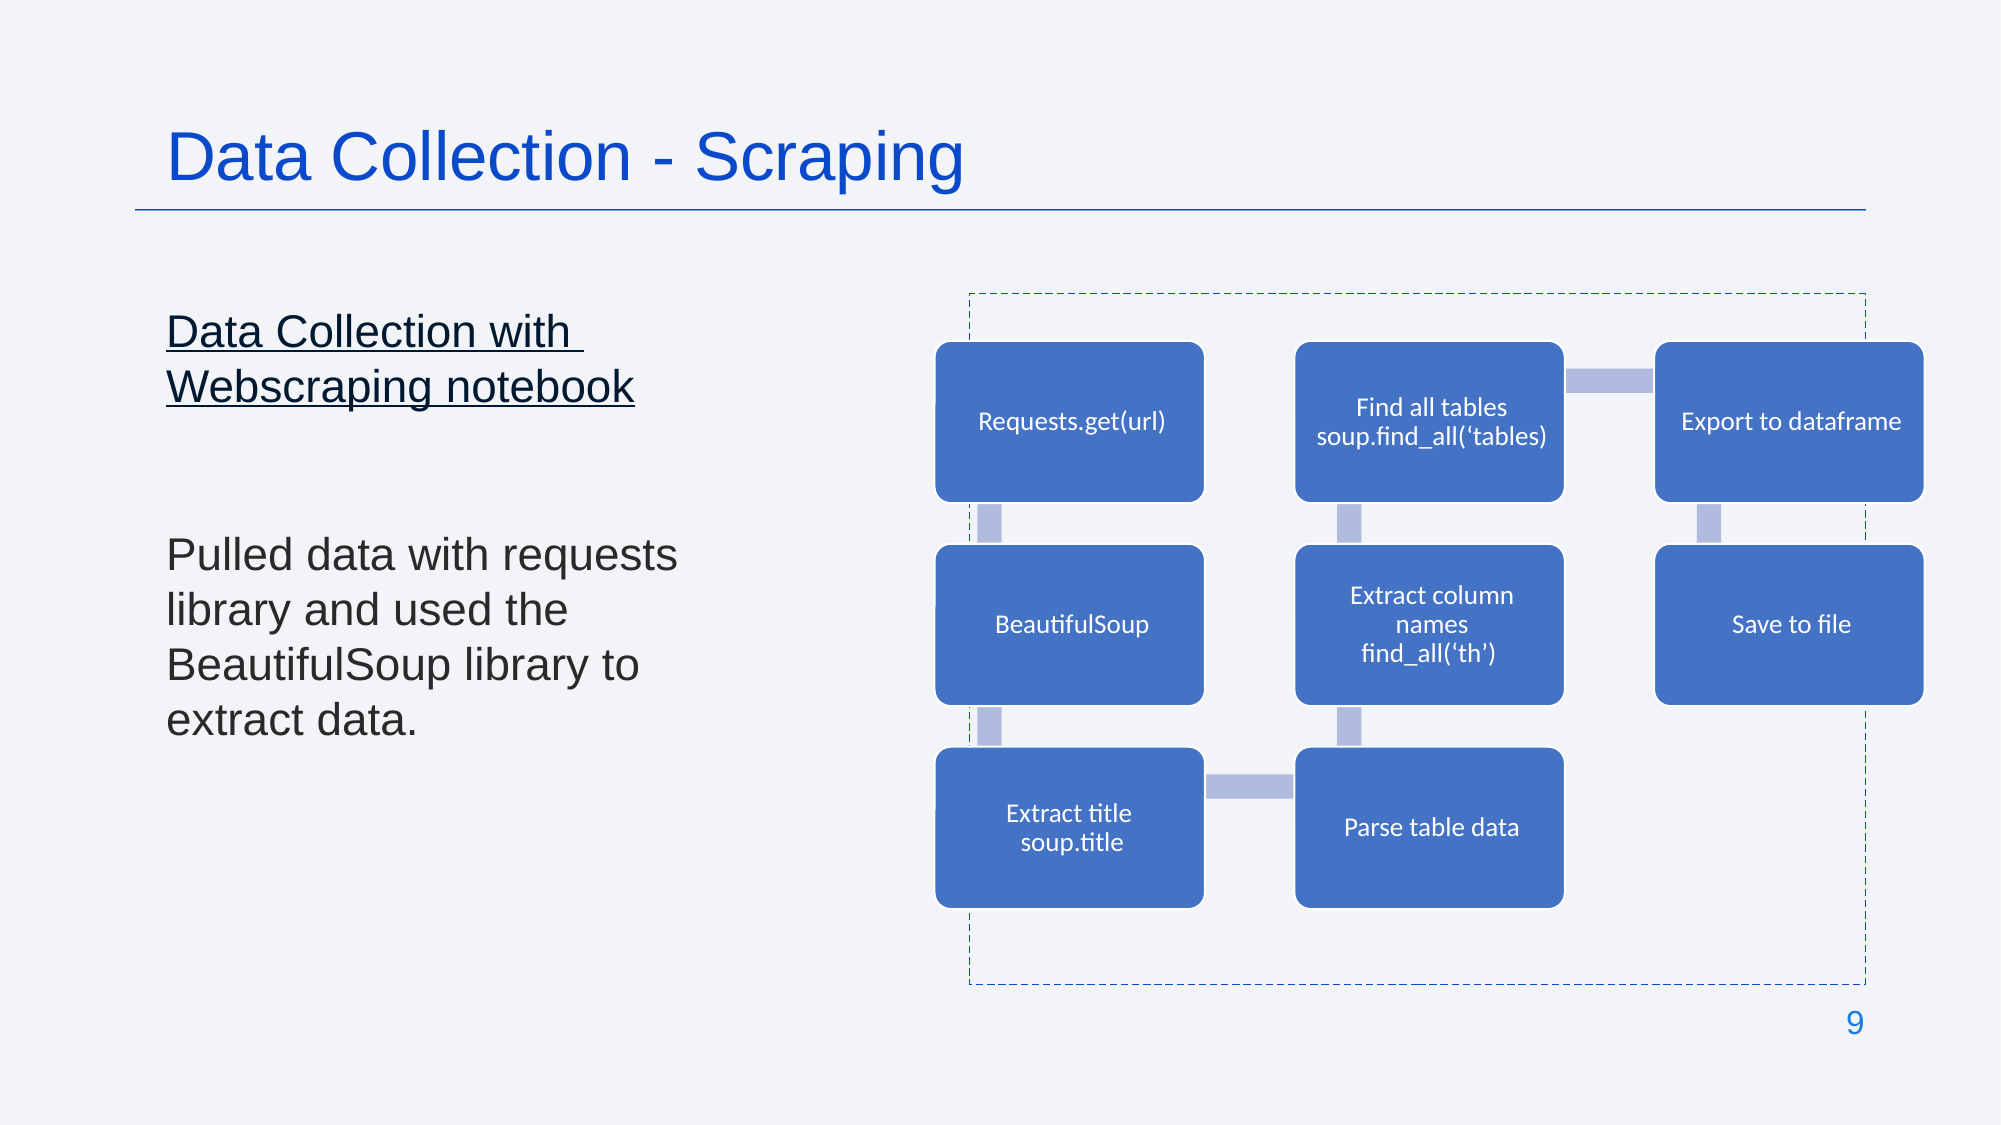

Data Collection - Scraping
Requests.get(url)
BeautifulSoup
Extract title
soup.title
Parse table data
Extract column names
find_all(‘th’)
Find all tables soup.find_all(‘tables)
Export to dataframe
Save to file
Data Collection with Webscraping notebook

Pulled data with requests library and used the BeautifulSoup library to extract data.

9